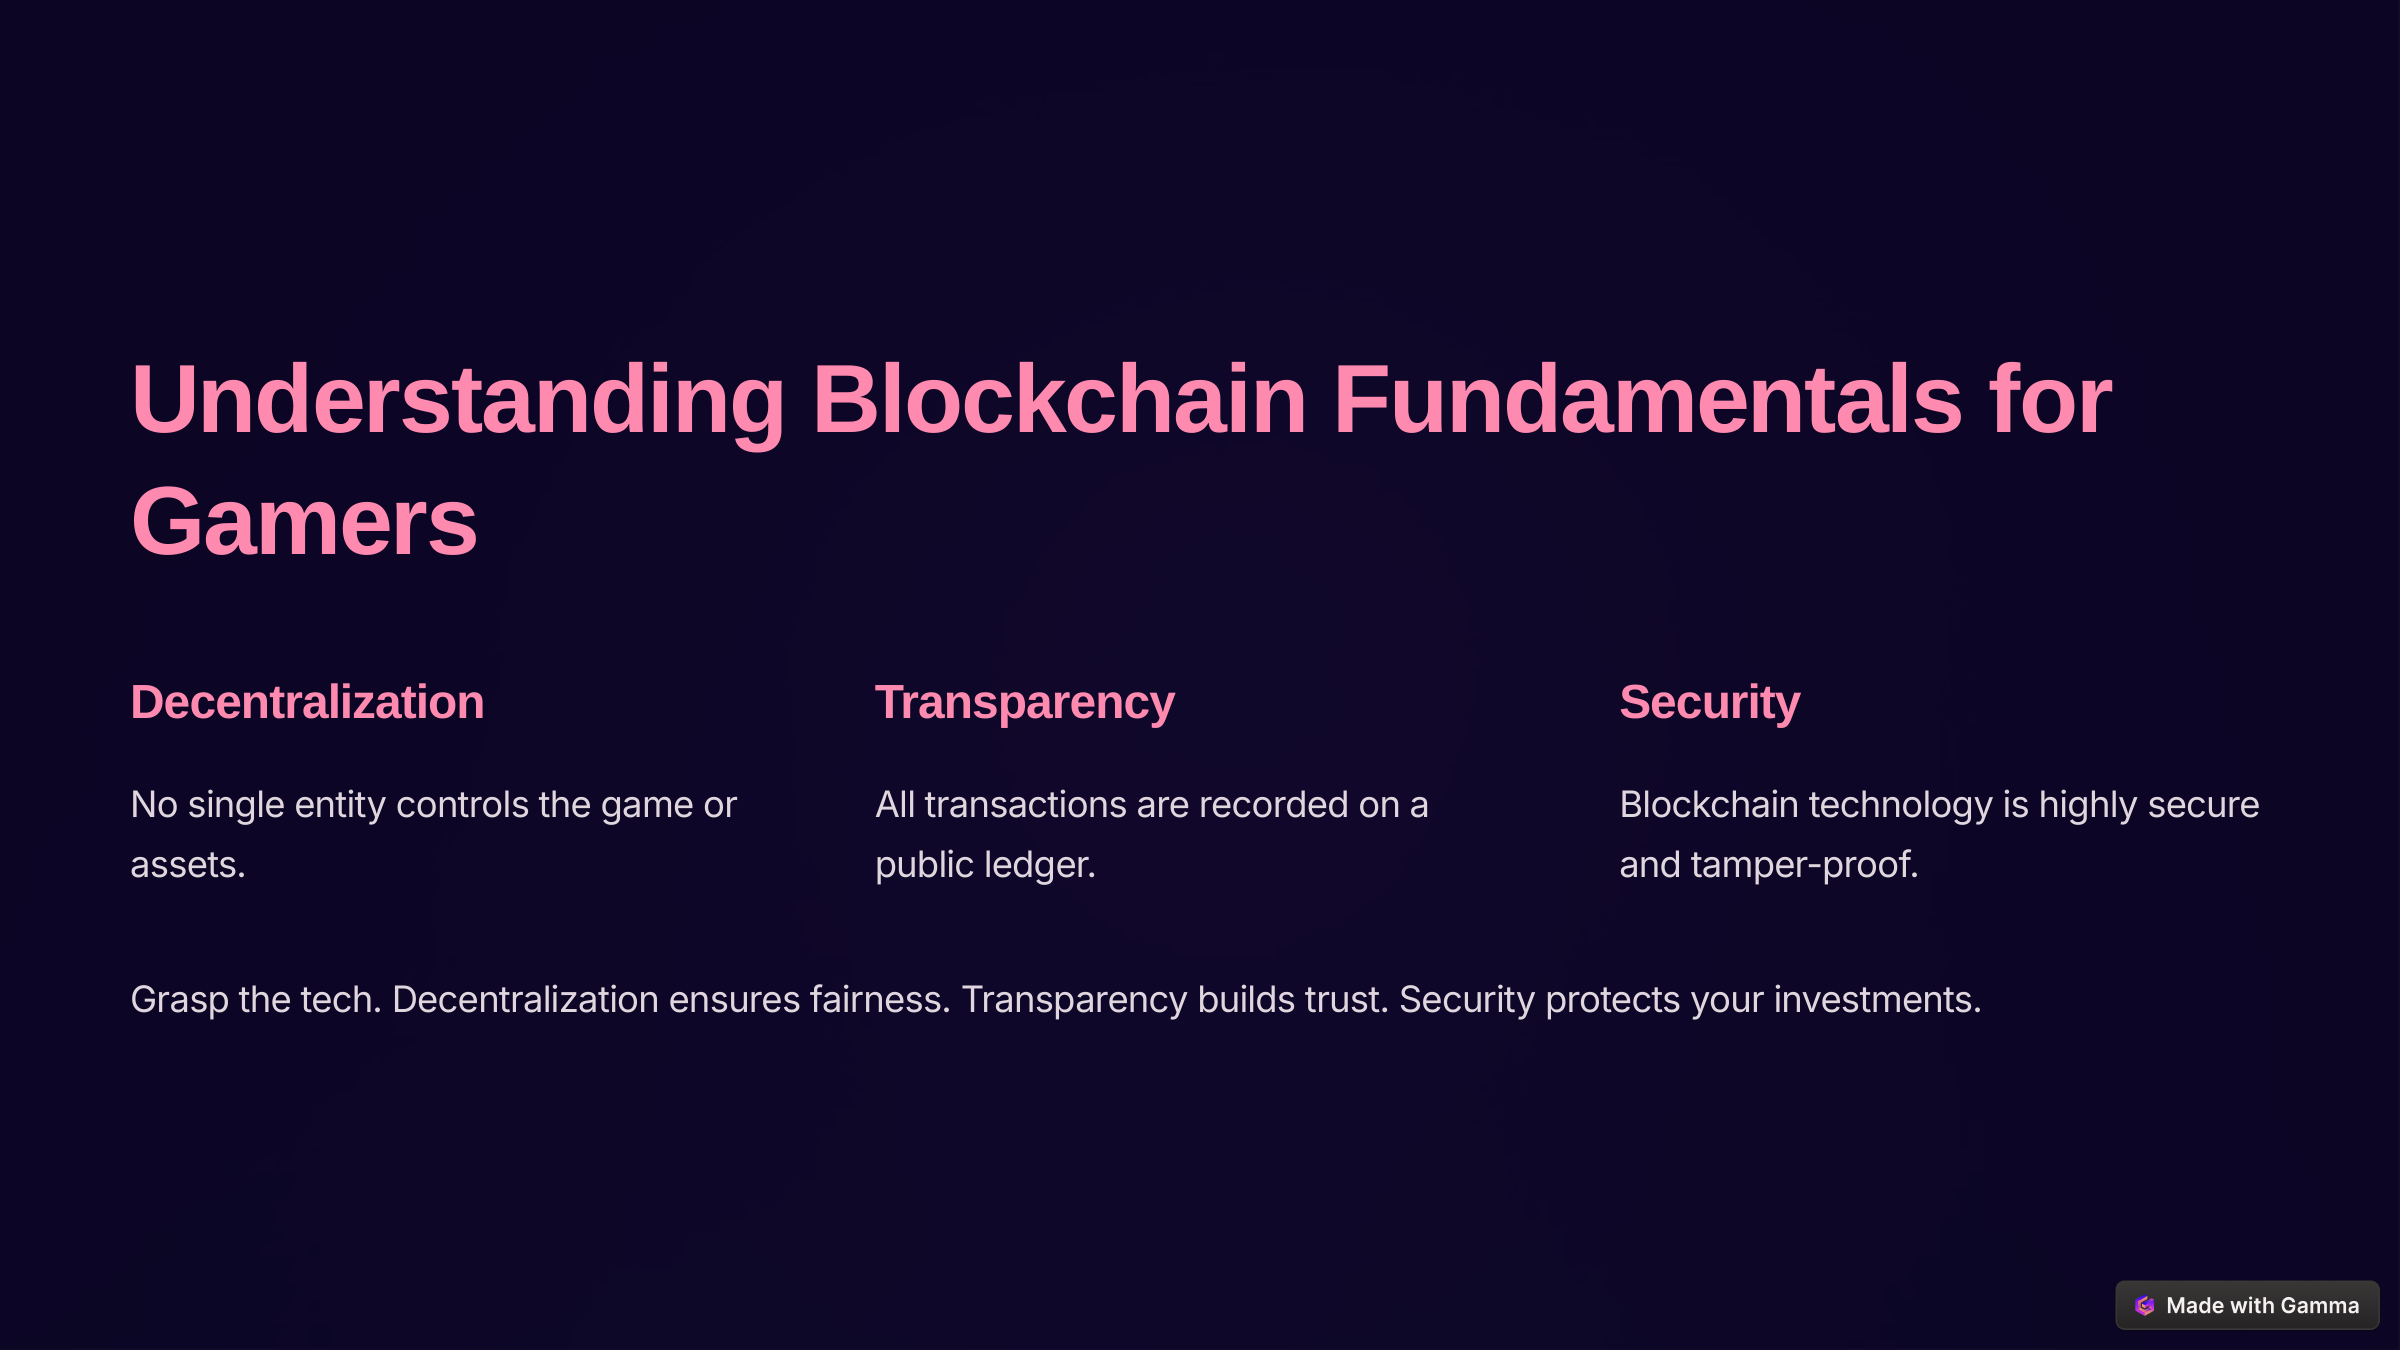

Understanding Blockchain Fundamentals for Gamers
Decentralization
Transparency
Security
No single entity controls the game or assets.
All transactions are recorded on a public ledger.
Blockchain technology is highly secure and tamper-proof.
Grasp the tech. Decentralization ensures fairness. Transparency builds trust. Security protects your investments.